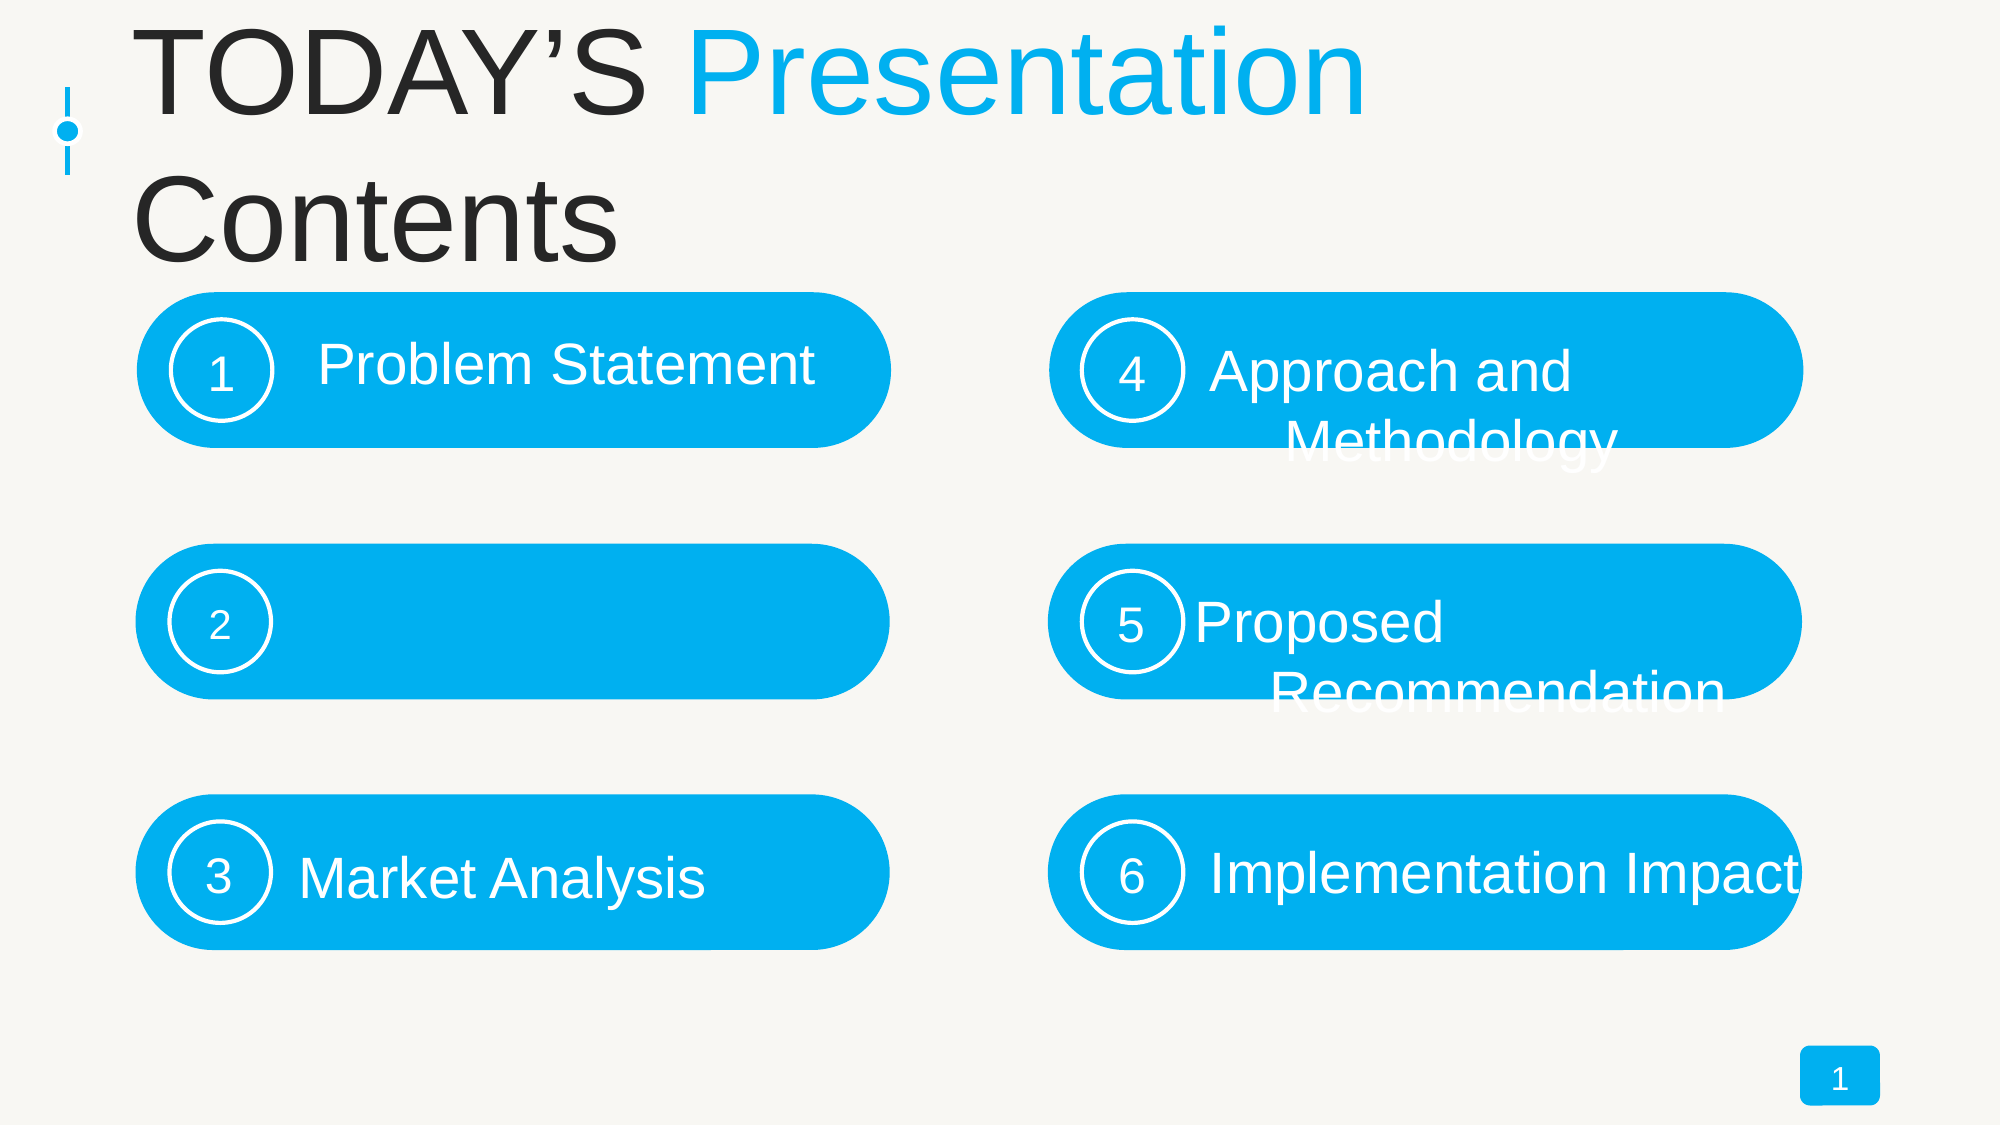

# TODAY’S Presentation Contents
Problem Statement
Approach and Methodology
1
4
Proposed Recommendation
2
5
Implementation Impact
Market Analysis
3
6
1